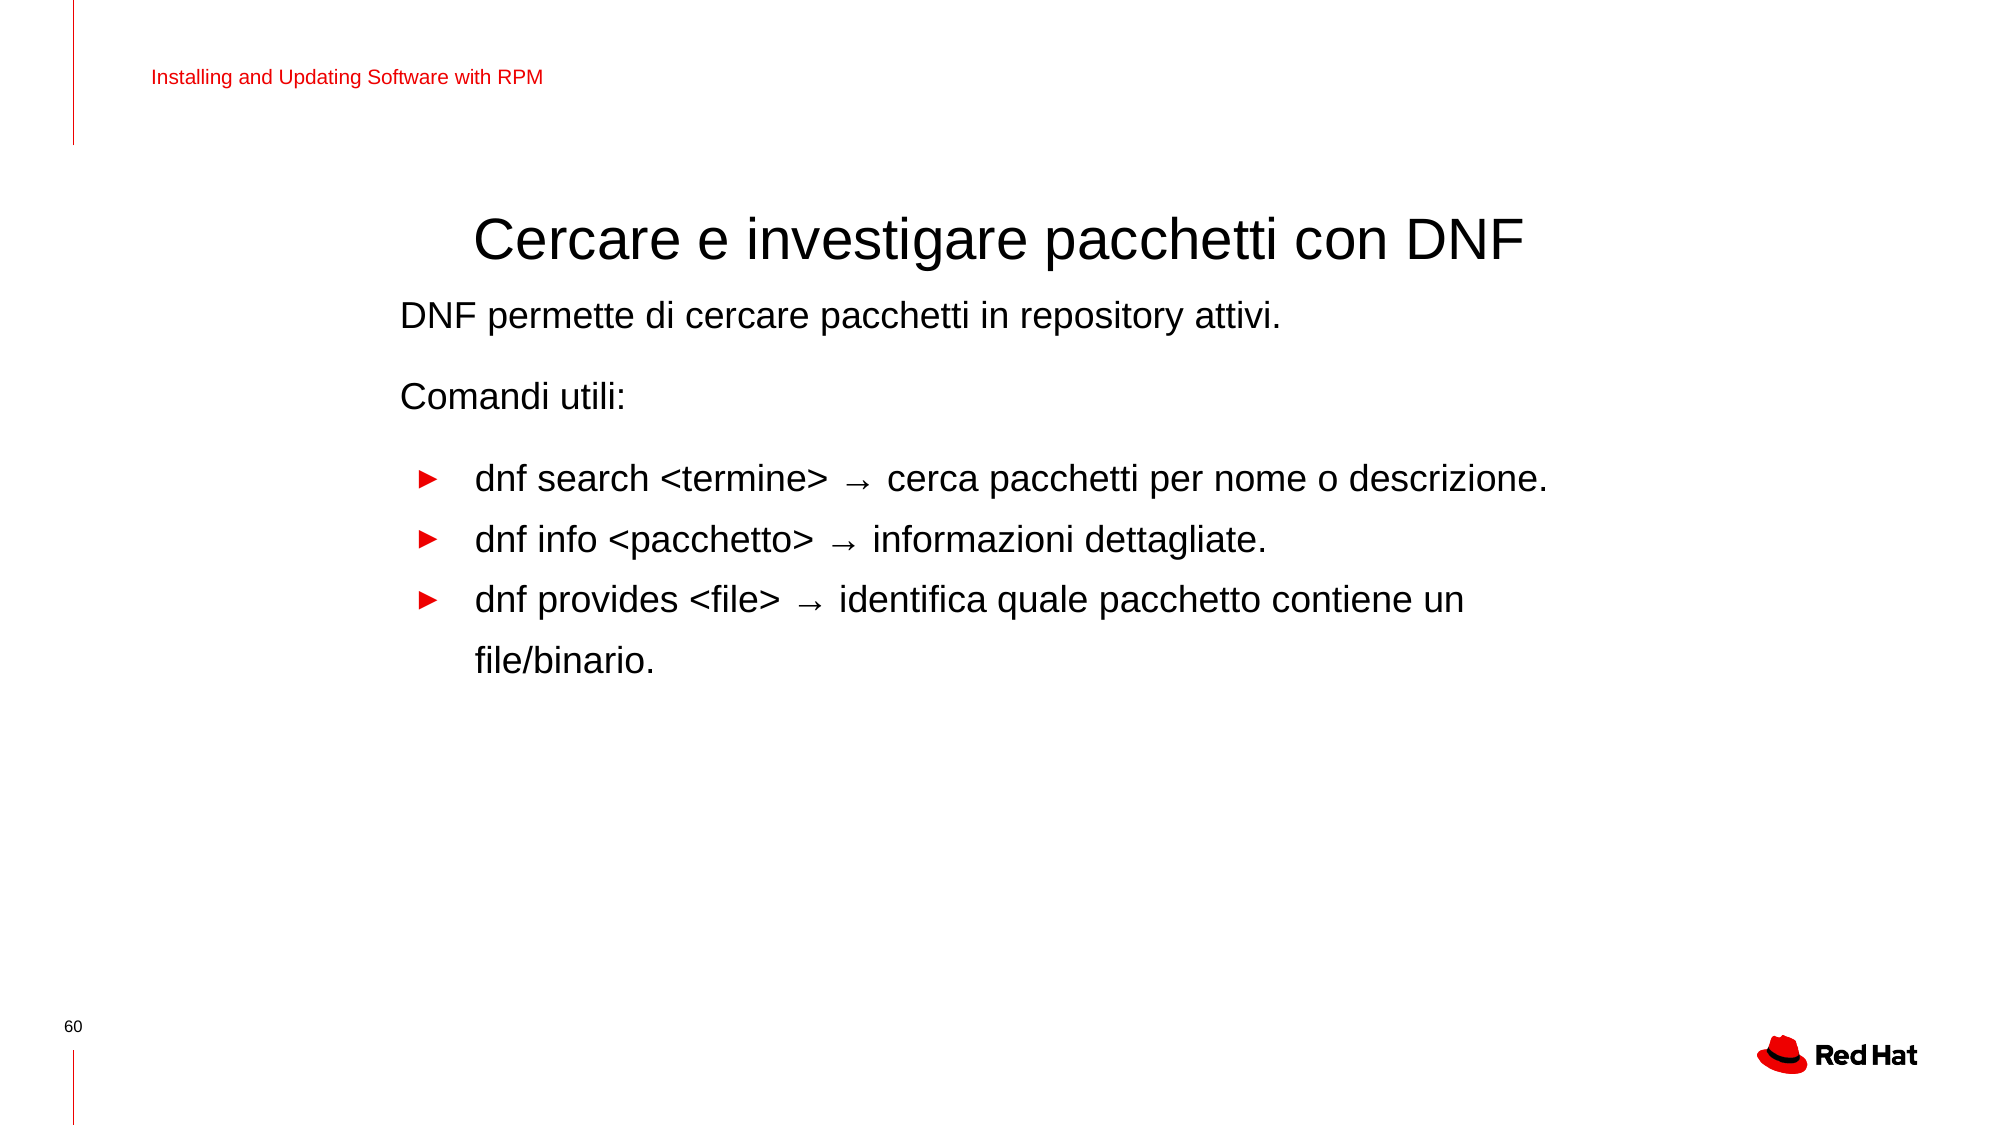

Installing and Updating Software with RPM
# Cercare e investigare pacchetti con DNF
DNF permette di cercare pacchetti in repository attivi.
Comandi utili:
dnf search <termine> → cerca pacchetti per nome o descrizione.
dnf info <pacchetto> → informazioni dettagliate.
dnf provides <file> → identifica quale pacchetto contiene un file/binario.
60